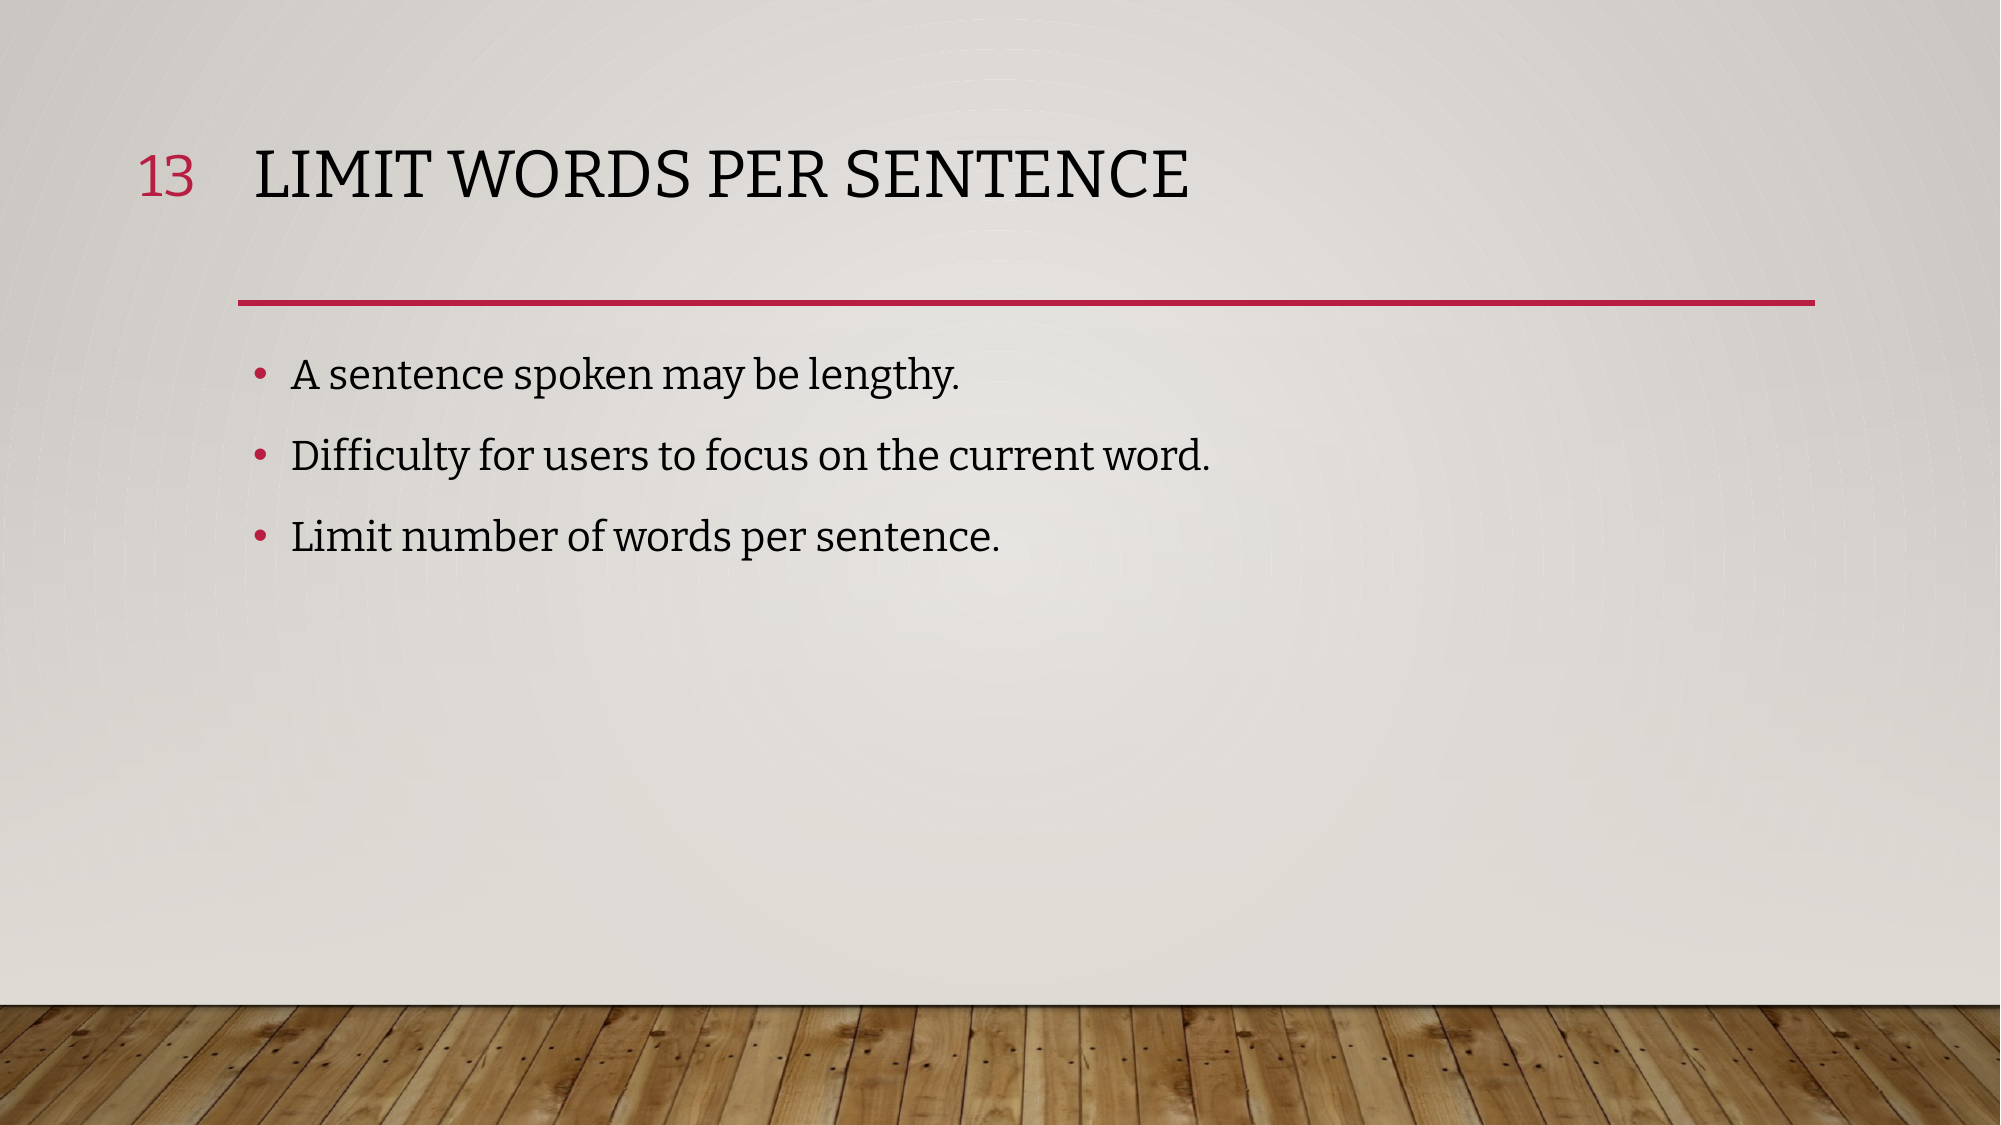

13
# Limit words per sentence
A sentence spoken may be lengthy.
Difficulty for users to focus on the current word.
Limit number of words per sentence.